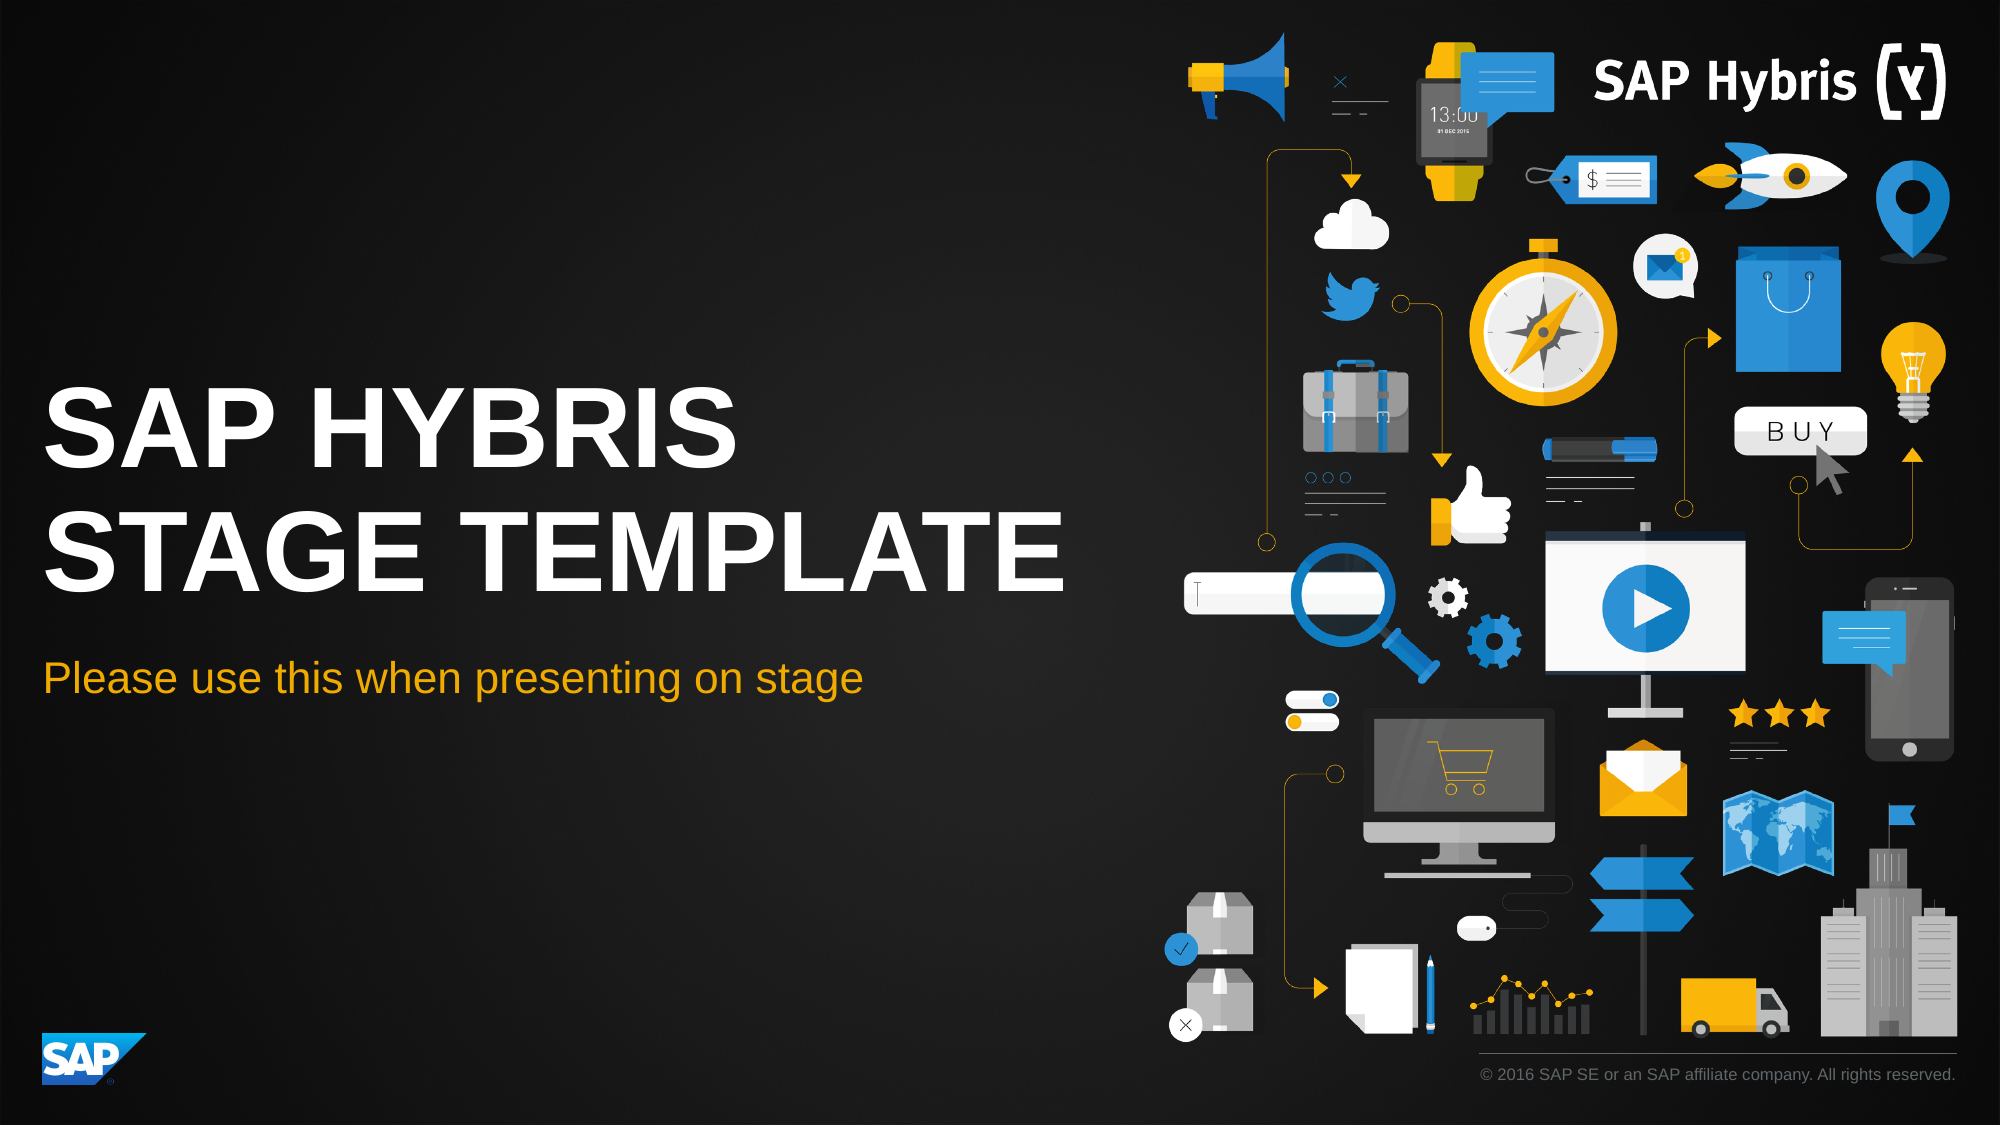

# SAP HYBRIS STAGE TEMPLATE
Please use this when presenting on stage